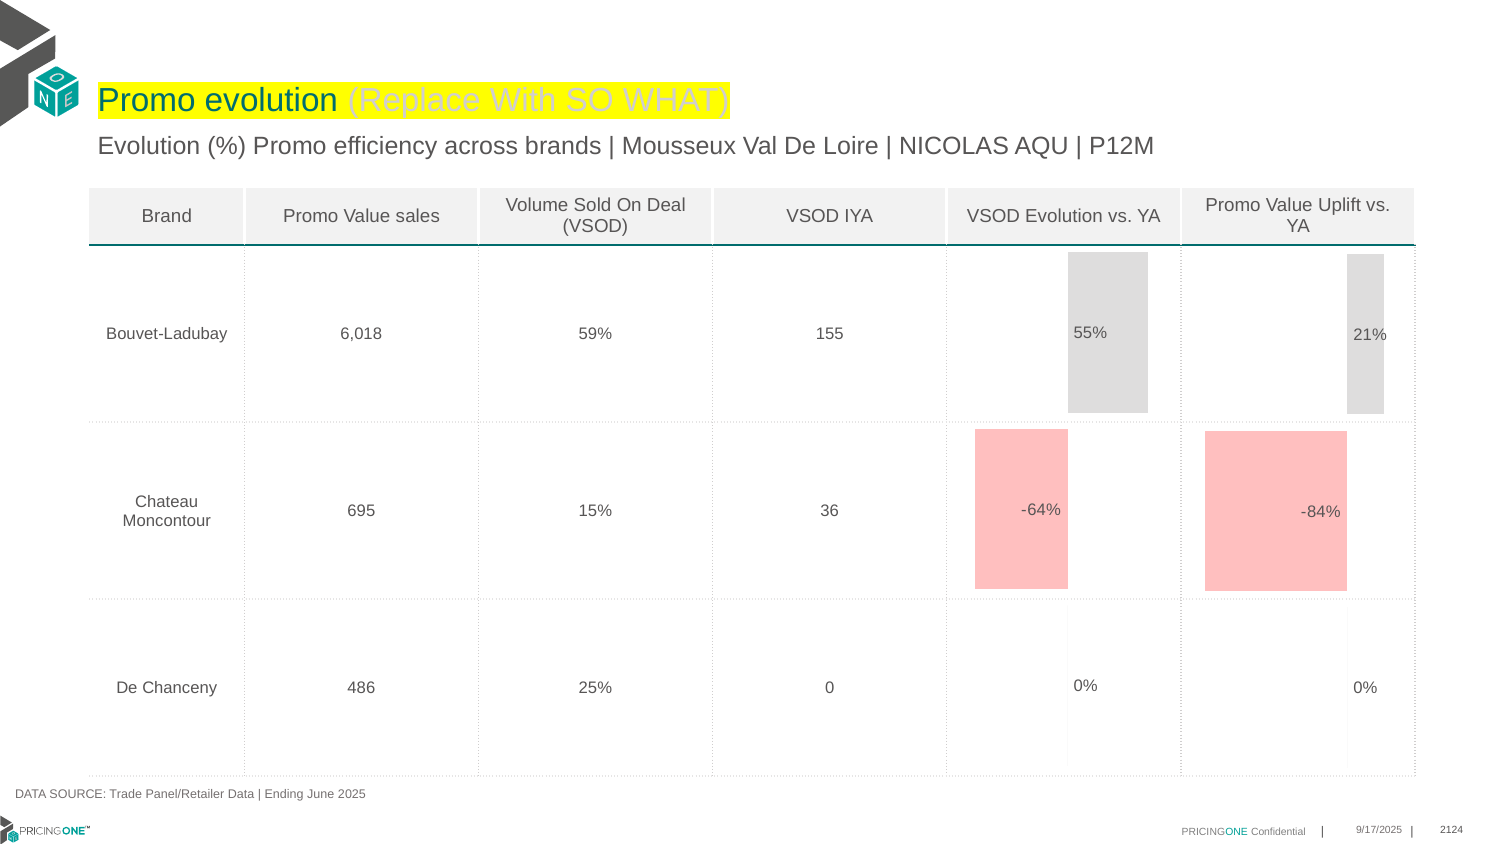

# Promo evolution (Replace With SO WHAT)
Evolution (%) Promo efficiency across brands | Mousseux Val De Loire | NICOLAS AQU | P12M
| Brand | Promo Value sales | Volume Sold On Deal (VSOD) | VSOD IYA | VSOD Evolution vs. YA | Promo Value Uplift vs. YA |
| --- | --- | --- | --- | --- | --- |
| Bouvet-Ladubay | 6,018 | 59% | 155 |  |  |
| Chateau Moncontour | 695 | 15% | 36 |  |  |
| De Chanceny | 486 | 25% | 0 |  |  |

### Chart

| Category | VSOD Evaluation vs YA |
|---|---|
| Bouvet-Ladubay | 0.5529999999999999 |
| Chateau Moncontour | -0.643 |
| De Chanceny | 0.0 |

### Chart

| Category | Promo Value Uplift vs YA |
|---|---|
| Bouvet-Ladubay | 0.21380153692535742 |
| Chateau Moncontour | -0.8414516179168253 |
| De Chanceny | 0.0 |
DATA SOURCE: Trade Panel/Retailer Data | Ending June 2025

9/17/2025
2124